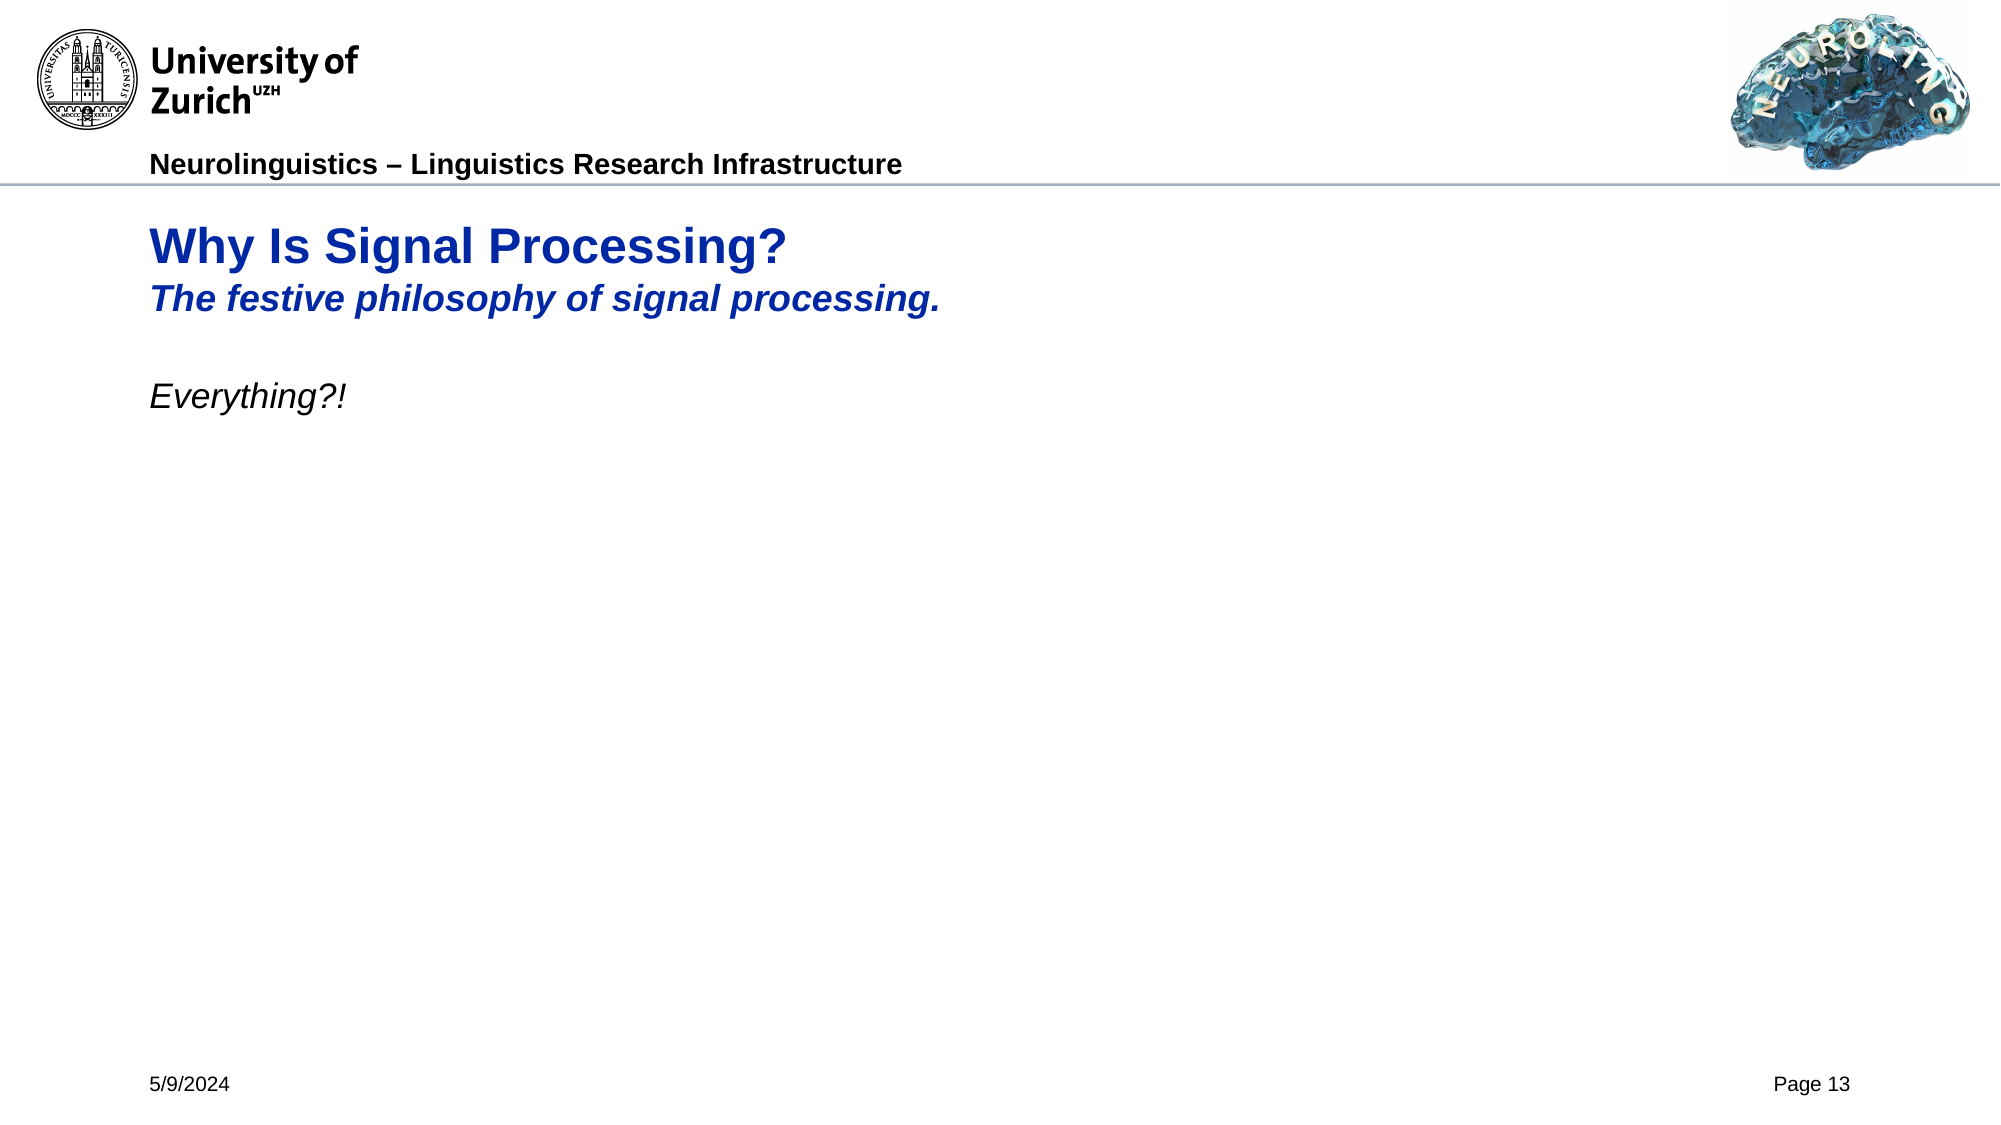

# Why Is Signal Processing? The festive philosophy of signal processing.
Everything?!

5/9/2024
Page 13